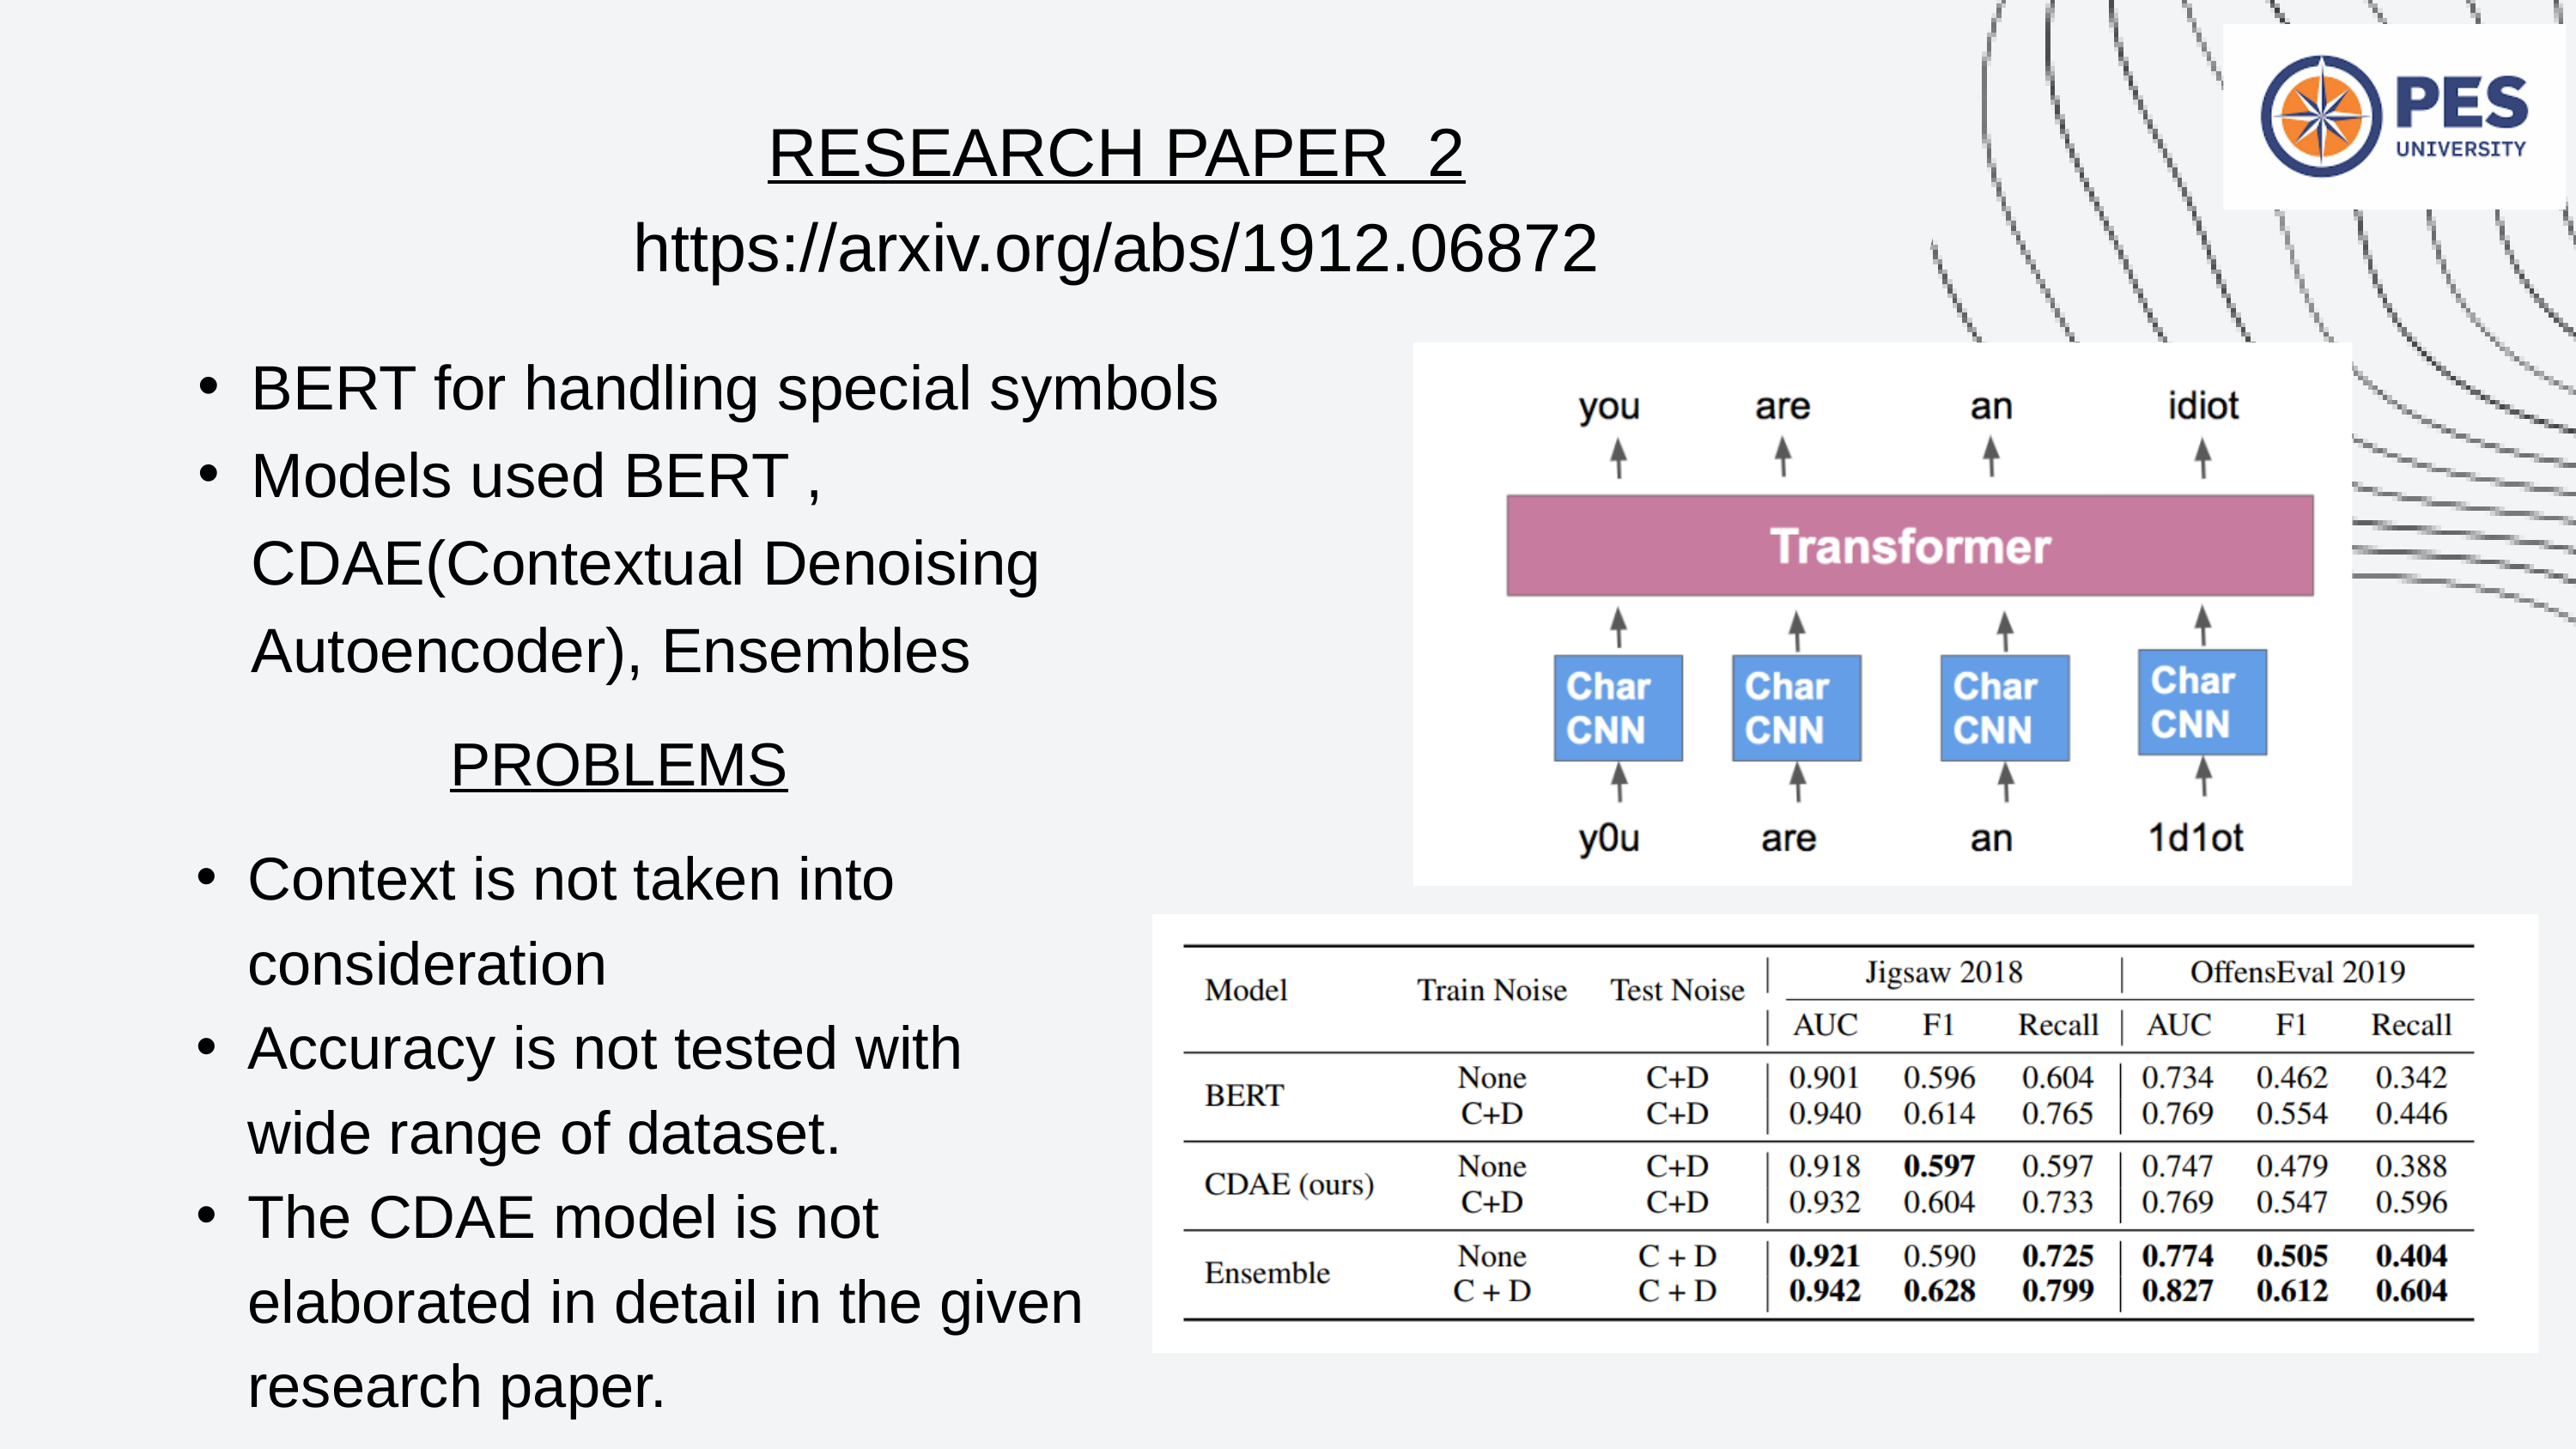

RESEARCH PAPER  2
https://arxiv.org/abs/1912.06872
BERT for handling special symbols
Models used BERT ,  CDAE(Contextual Denoising Autoencoder), Ensembles

PROBLEMS
Context is not taken into consideration
Accuracy is not tested with wide range of dataset.
The CDAE model is not elaborated in detail in the given research paper.